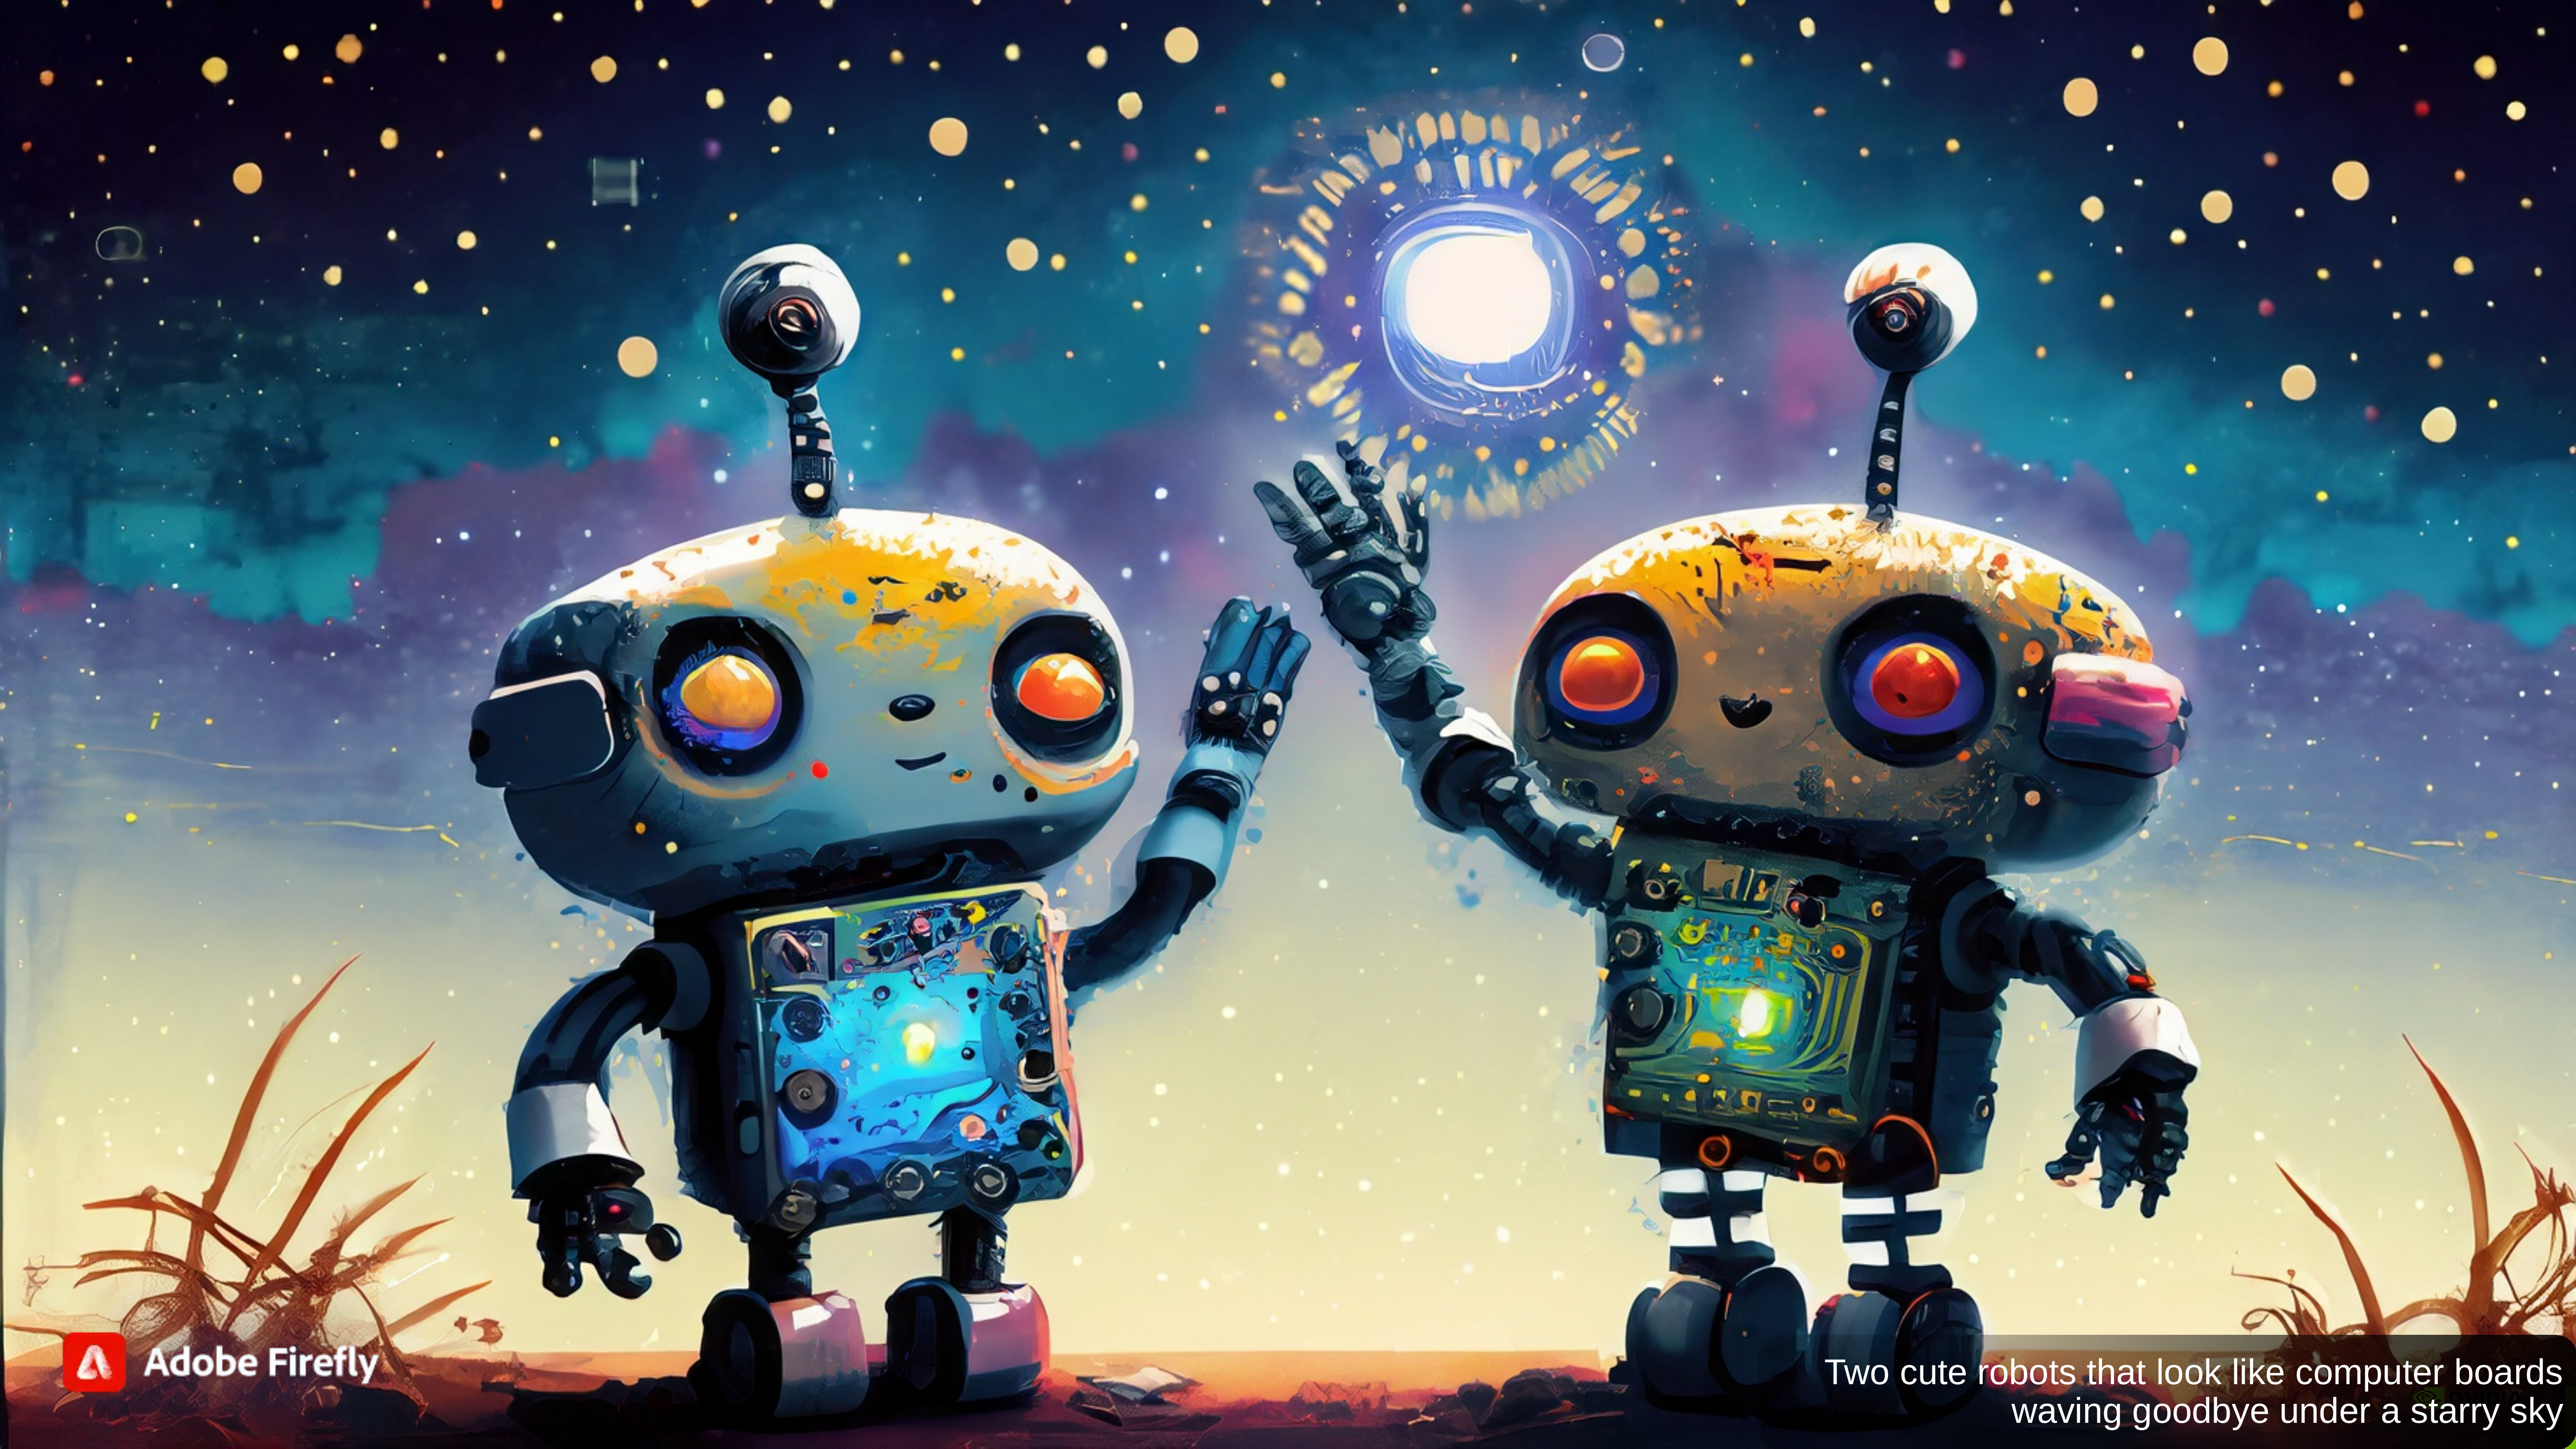

Two cute robots that look like computer boards waving goodbye under a starry sky